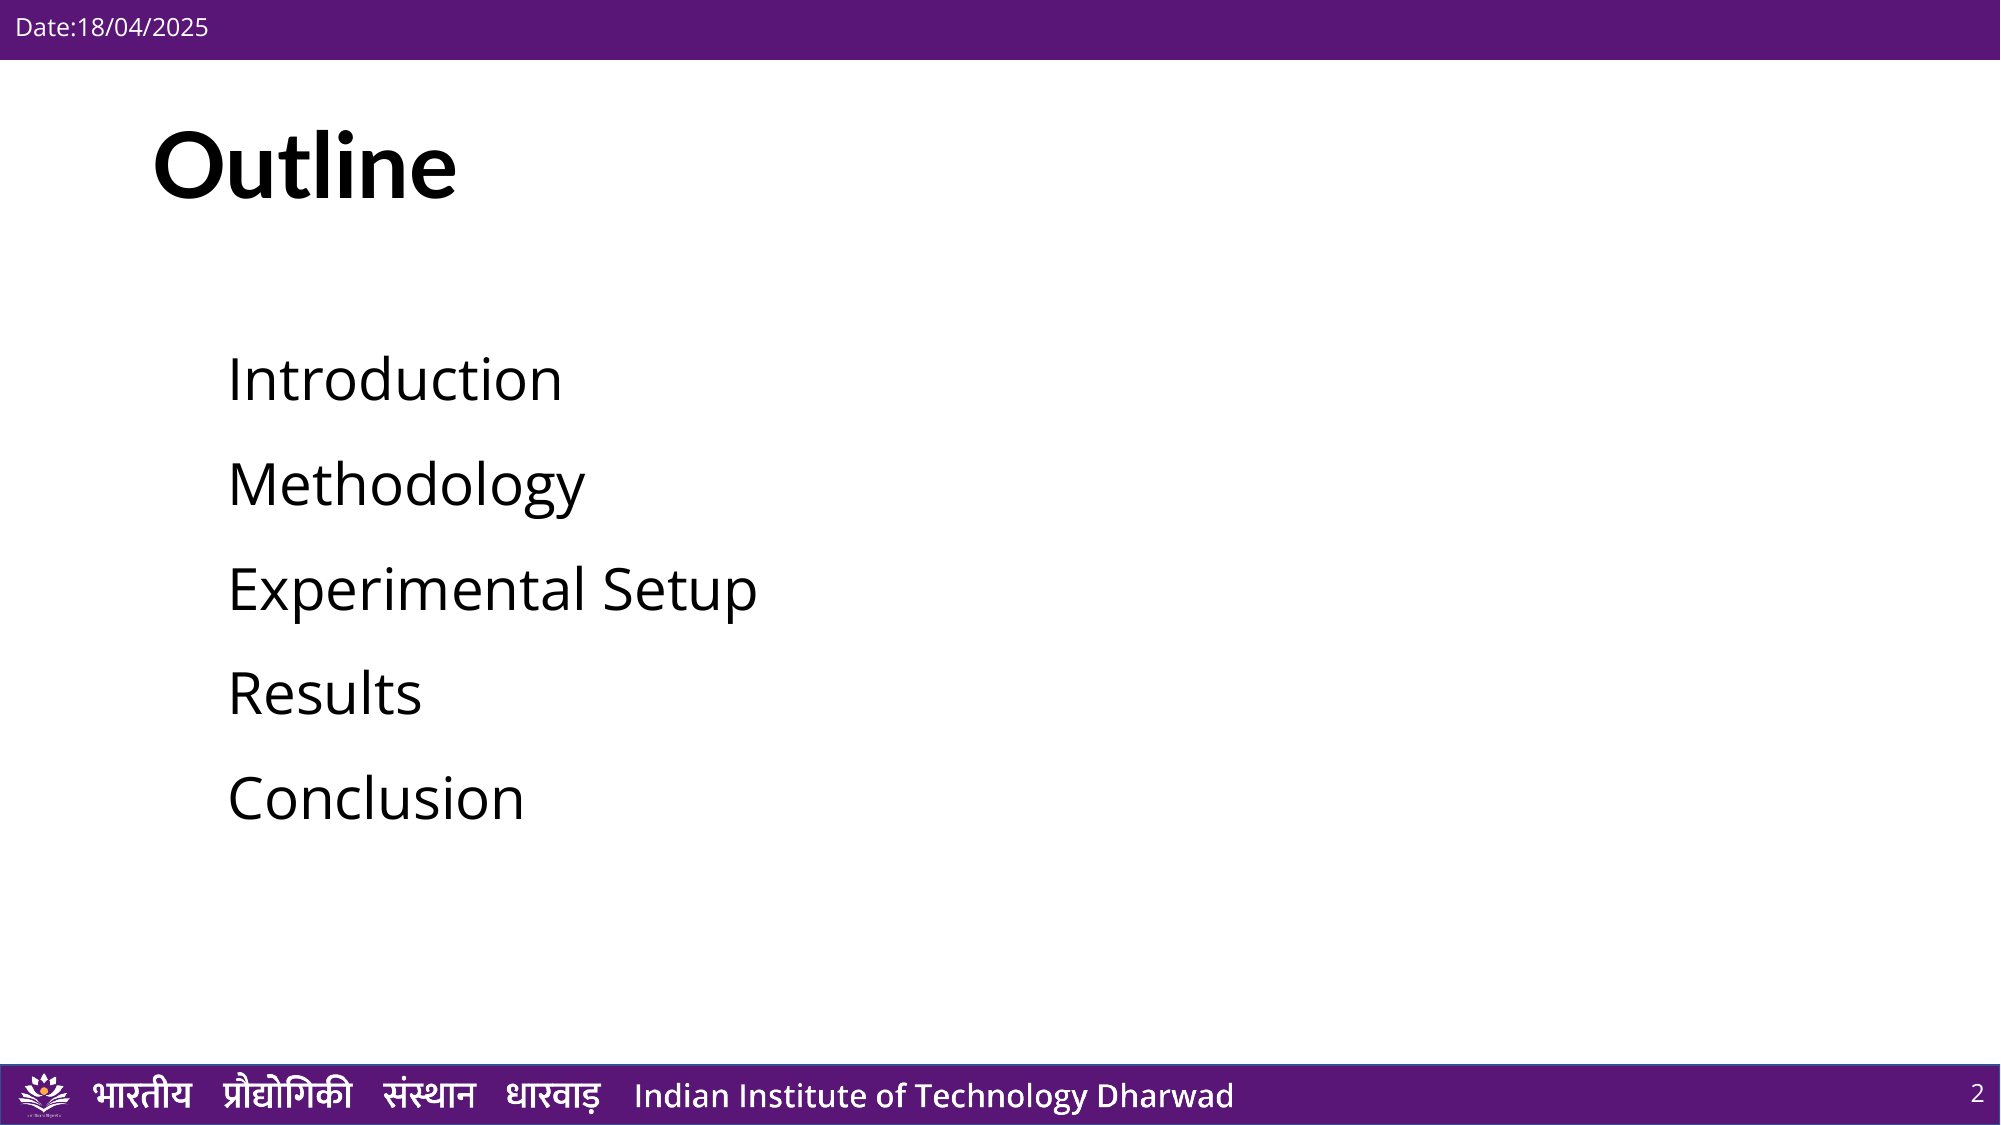

Date:18/04/2025
# Outline
Introduction
Methodology
Experimental Setup
Results
Conclusion